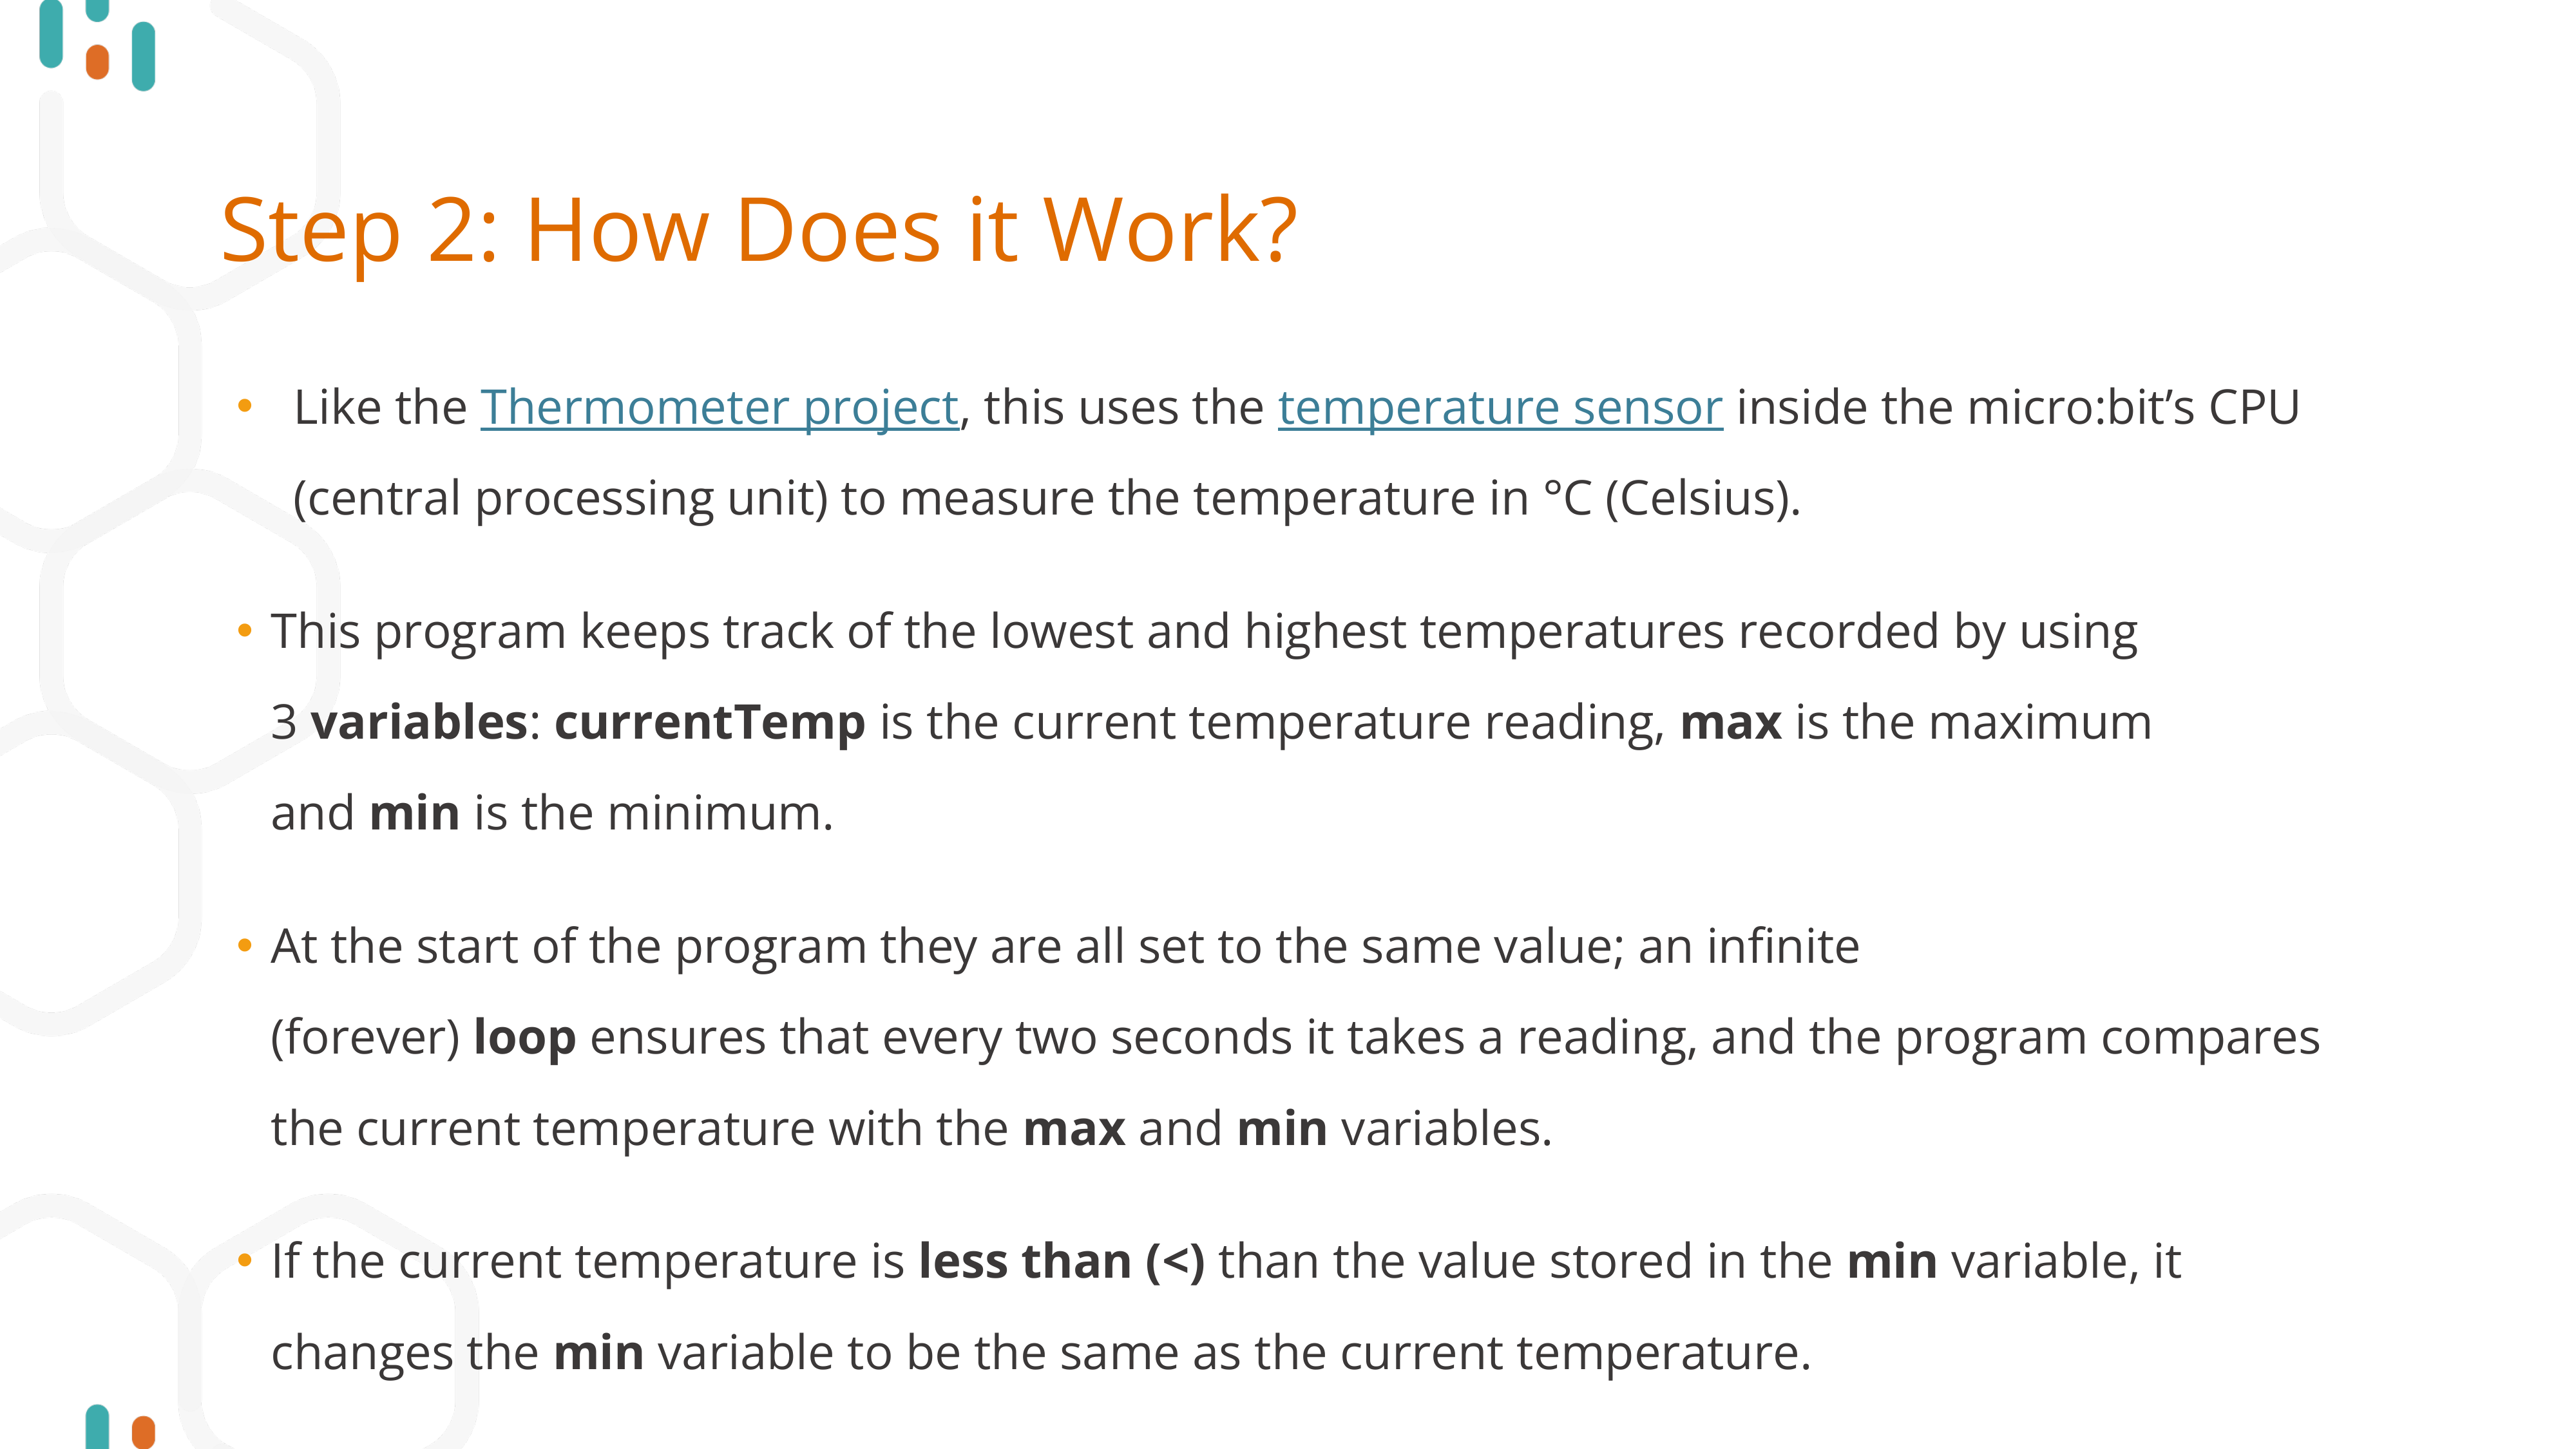

# Step 2: How Does it Work?
Like the Thermometer project, this uses the temperature sensor inside the micro:bit’s CPU (central processing unit) to measure the temperature in °C (Celsius).
This program keeps track of the lowest and highest temperatures recorded by using 3 variables: currentTemp is the current temperature reading, max is the maximum and min is the minimum.
At the start of the program they are all set to the same value; an infinite (forever) loop ensures that every two seconds it takes a reading, and the program compares the current temperature with the max and min variables.
If the current temperature is less than (<) than the value stored in the min variable, it changes the min variable to be the same as the current temperature.